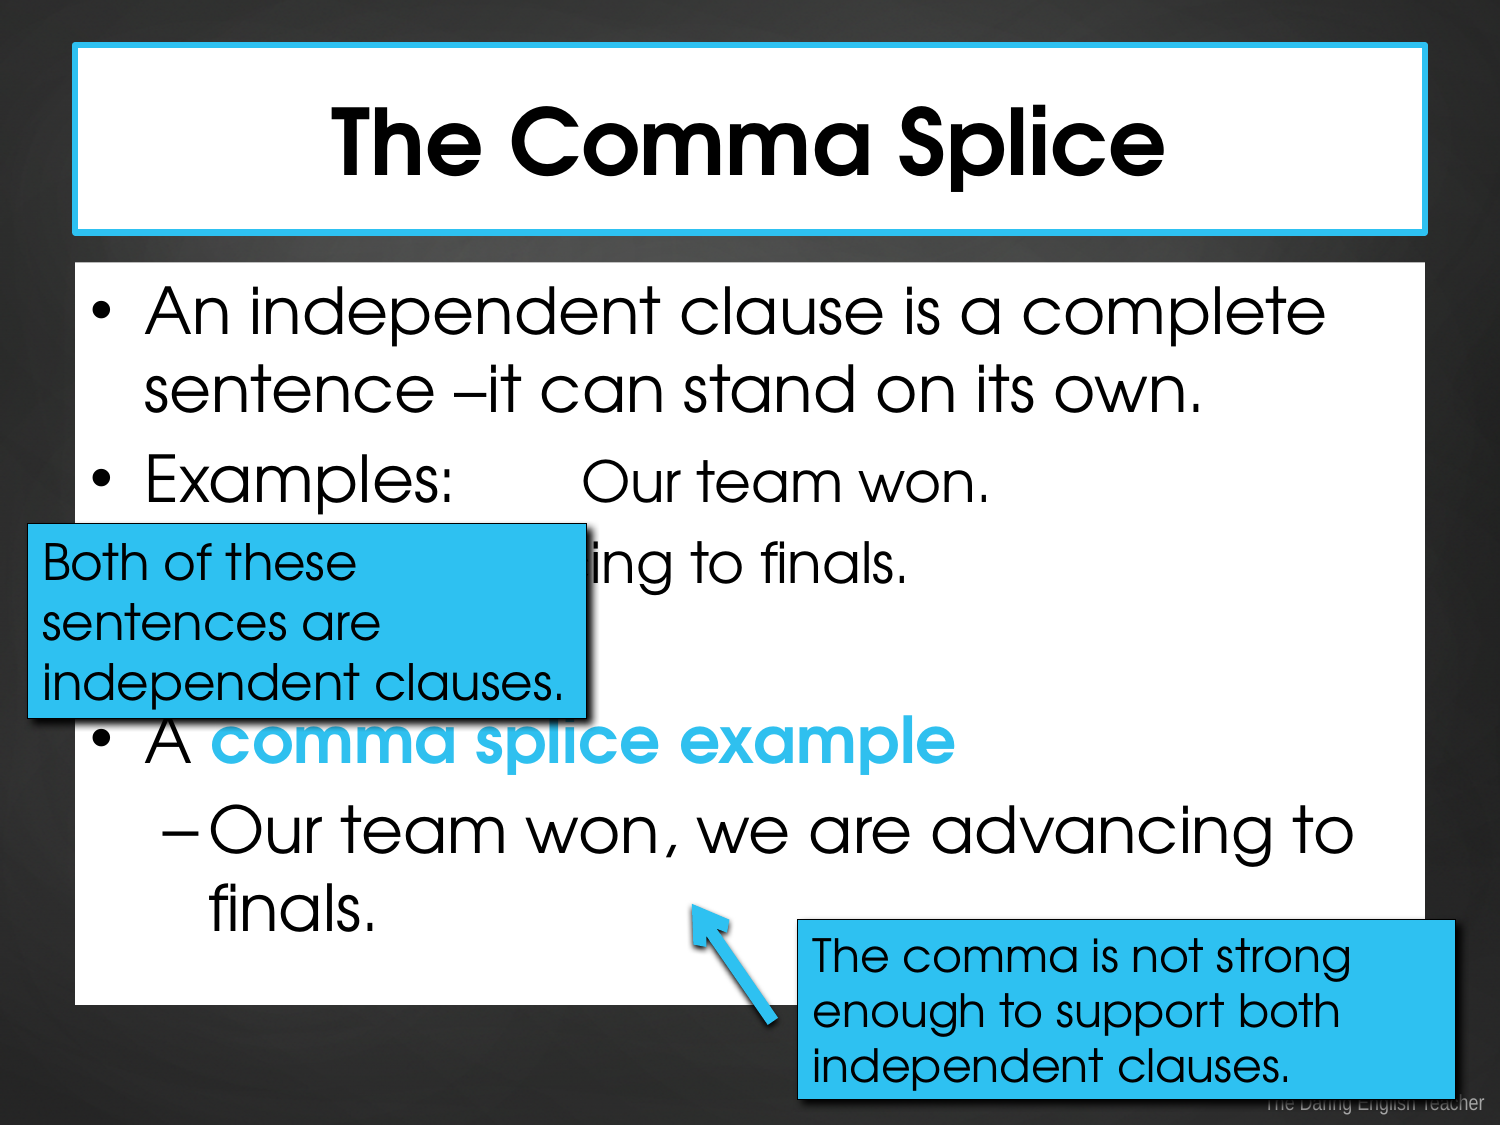

# The Comma Splice
An independent clause is a complete sentence –it can stand on its own.
Examples: 		Our team won.
						We are advancing to finals.

A comma splice example
Our team won, we are advancing to finals.
Both of these sentences are independent clauses.
The comma is not strong enough to support both independent clauses.